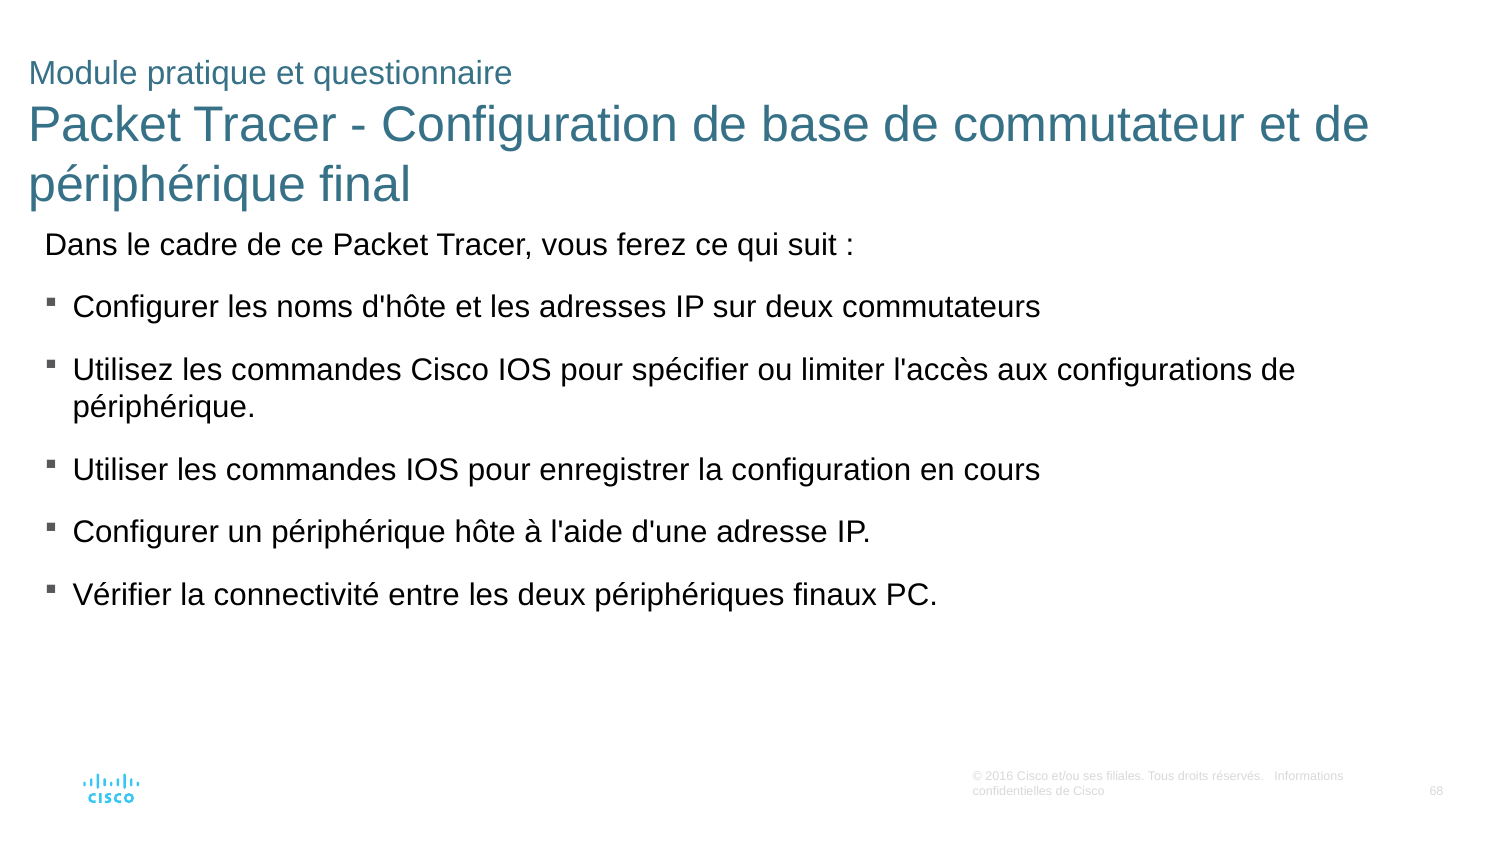

# Module pratique et questionnaire Packet Tracer - Configuration de base de commutateur et de périphérique final
Dans le cadre de ce Packet Tracer, vous ferez ce qui suit :
Configurer les noms d'hôte et les adresses IP sur deux commutateurs
Utilisez les commandes Cisco IOS pour spécifier ou limiter l'accès aux configurations de périphérique.
Utiliser les commandes IOS pour enregistrer la configuration en cours
Configurer un périphérique hôte à l'aide d'une adresse IP.
Vérifier la connectivité entre les deux périphériques finaux PC.